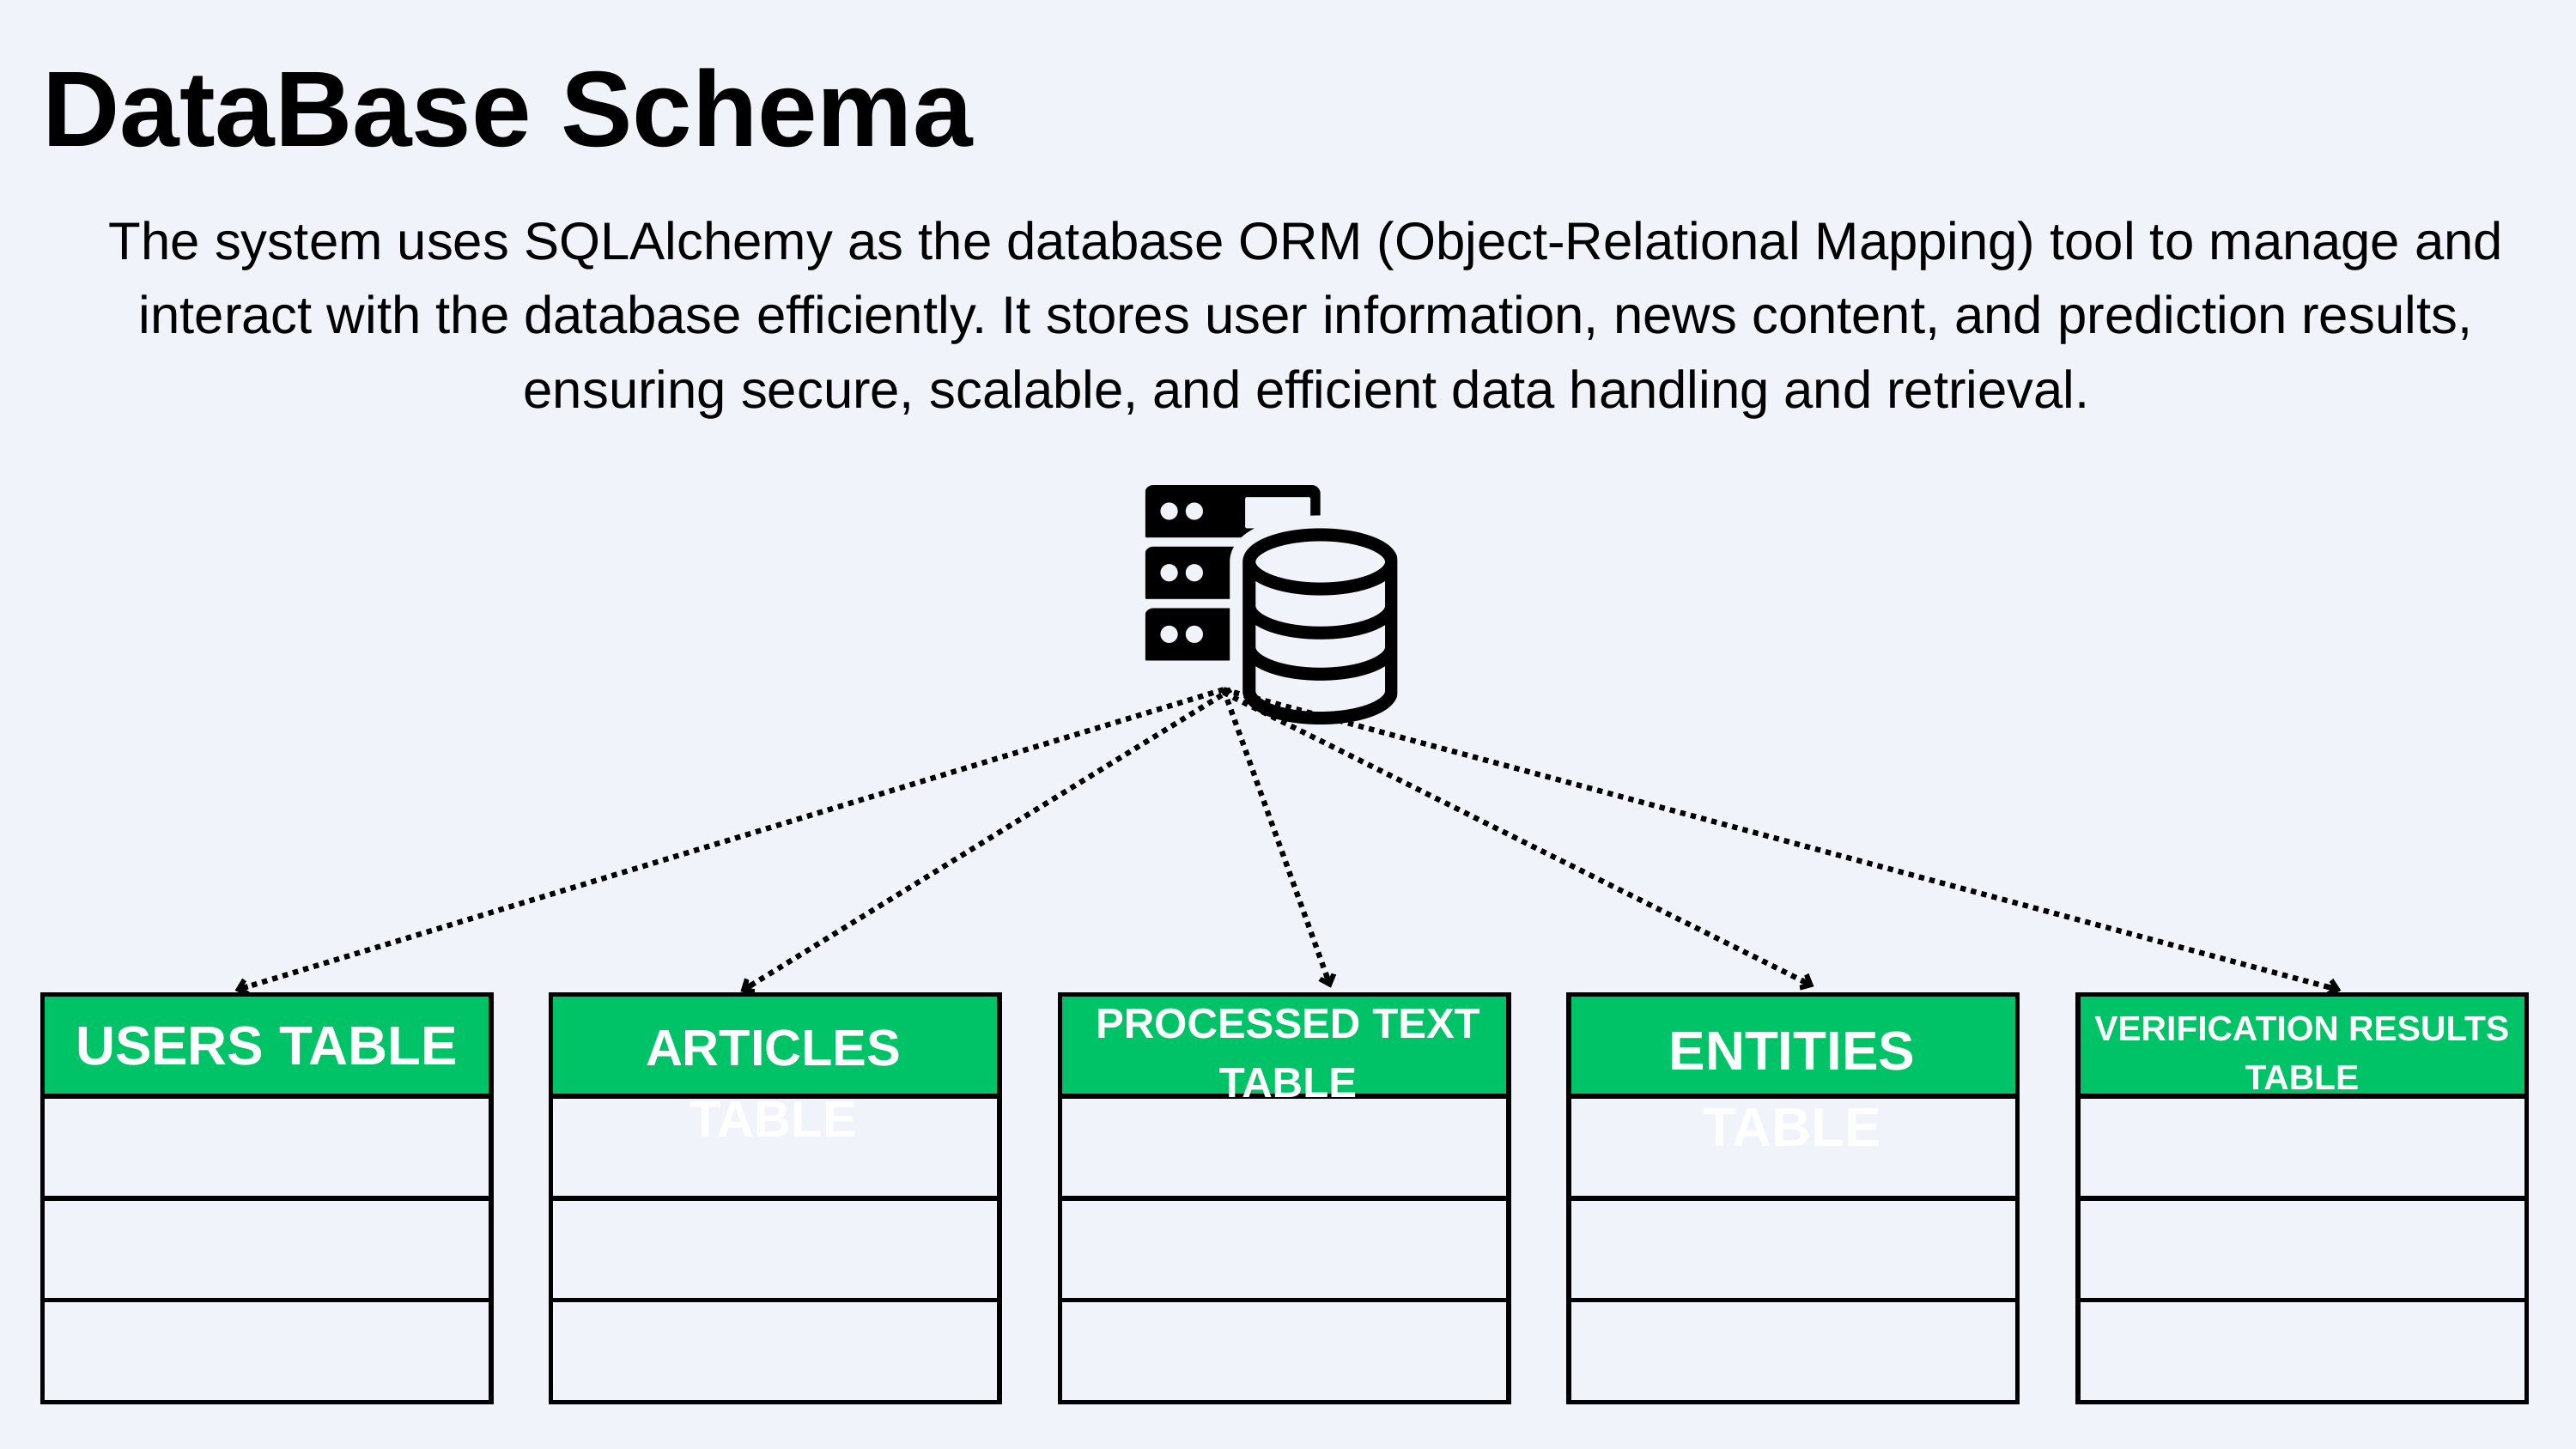

DataBase Schema
The system uses SQLAlchemy as the database ORM (Object-Relational Mapping) tool to manage and interact with the database efficiently. It stores user information, news content, and prediction results, ensuring secure, scalable, and efficient data handling and retrieval.

PROCESSED TEXT TABLE
|  |
| --- |
|  |
|  |
|  |
|  |
| --- |
|  |
|  |
|  |
|  |
| --- |
|  |
|  |
|  |
|  |
| --- |
|  |
|  |
|  |
|  |
| --- |
|  |
|  |
|  |
USERS TABLE
VERIFICATION RESULTS TABLE
ARTICLES TABLE
ENTITIES TABLE